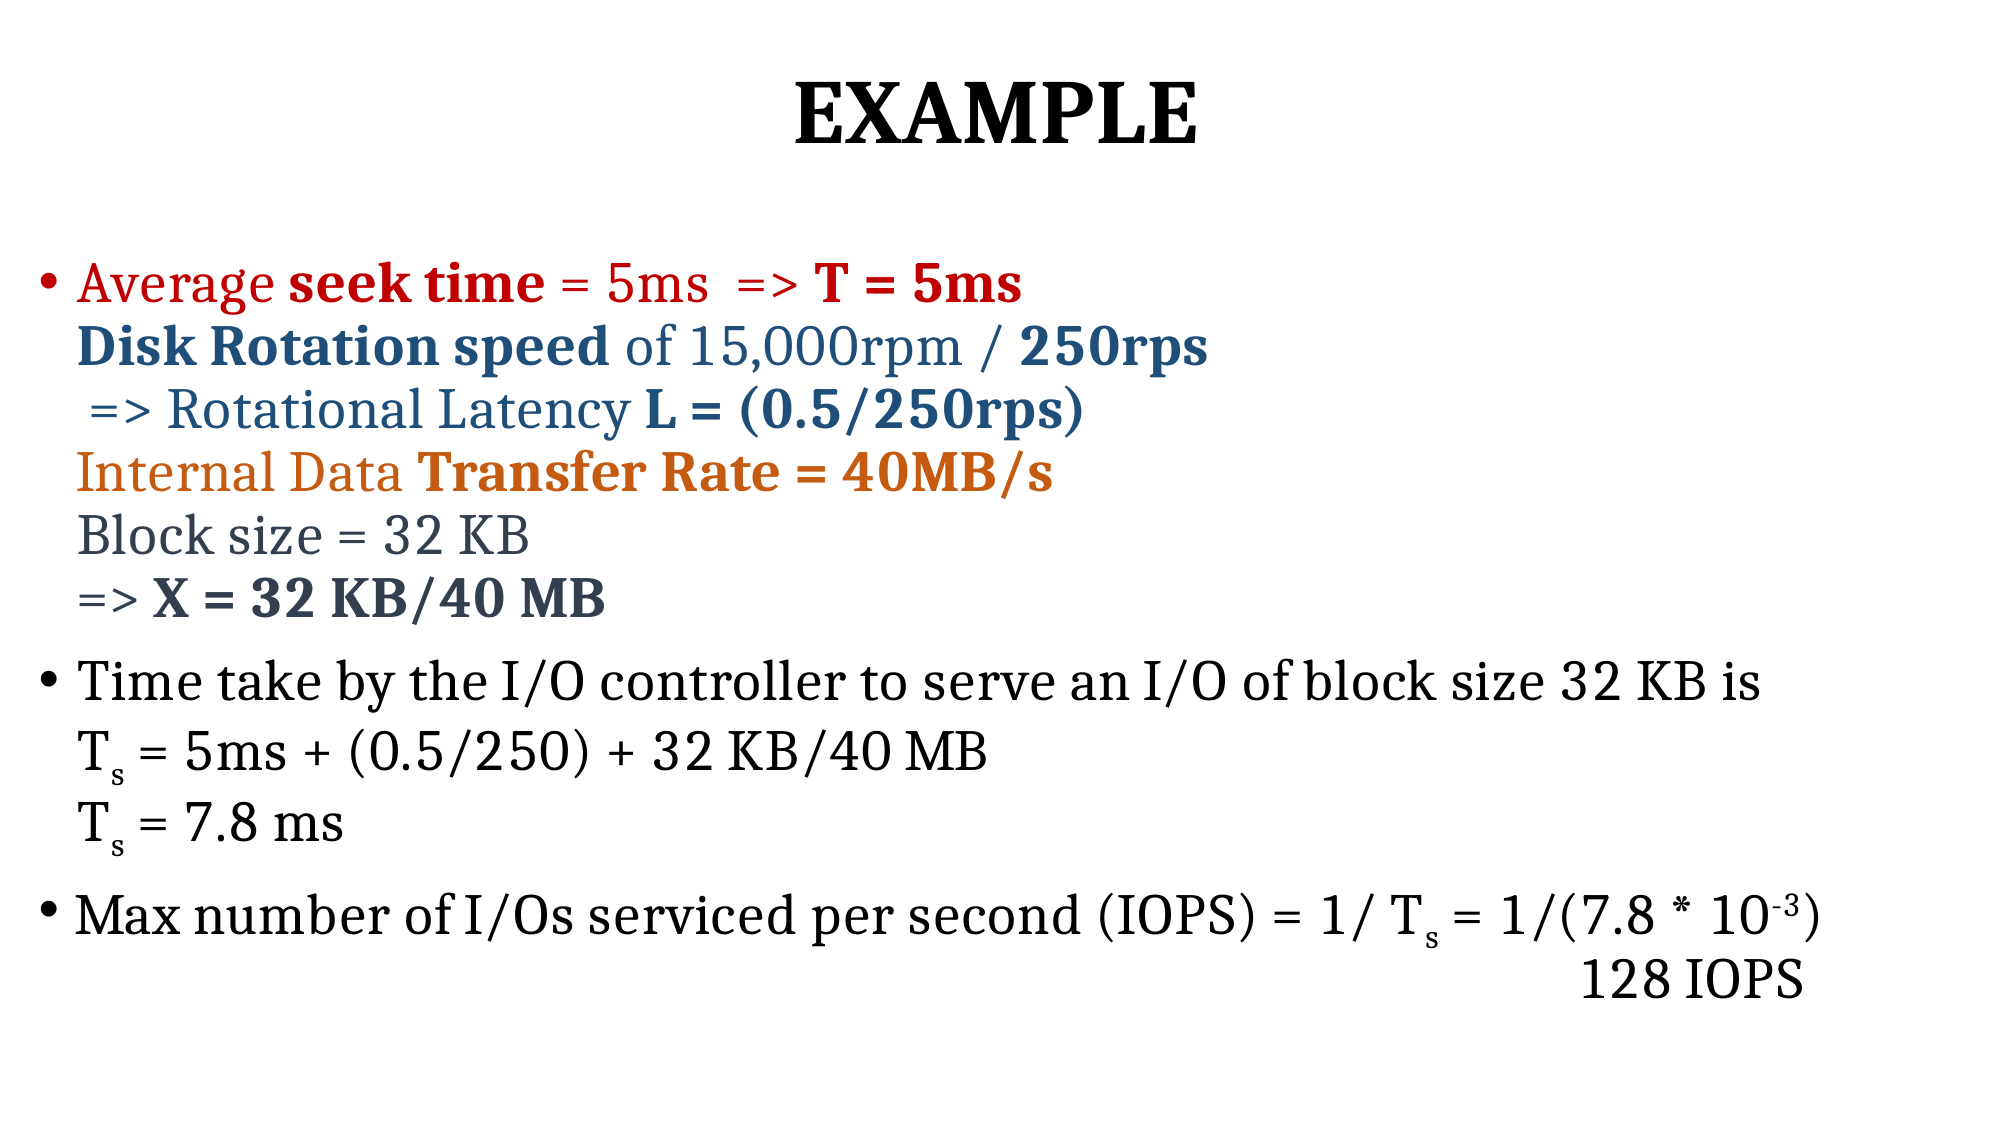

# EXAMPLE
Average seek time = 5ms  => T = 5ms
Disk Rotation speed of 15,000rpm / 250rps
 => Rotational Latency L = (0.5/250rps)
Internal Data Transfer Rate = 40MB/s
Block size = 32 KB
=> X = 32 KB/40 MB
Time take by the I/O controller to serve an I/O of block size 32 KB is
Ts = 5ms + (0.5/250) + 32 KB/40 MB
Ts = 7.8 ms
Max number of I/Os serviced per second (IOPS) = 1/ Ts = 1/(7.8 * 10-3)
										128 IOPS